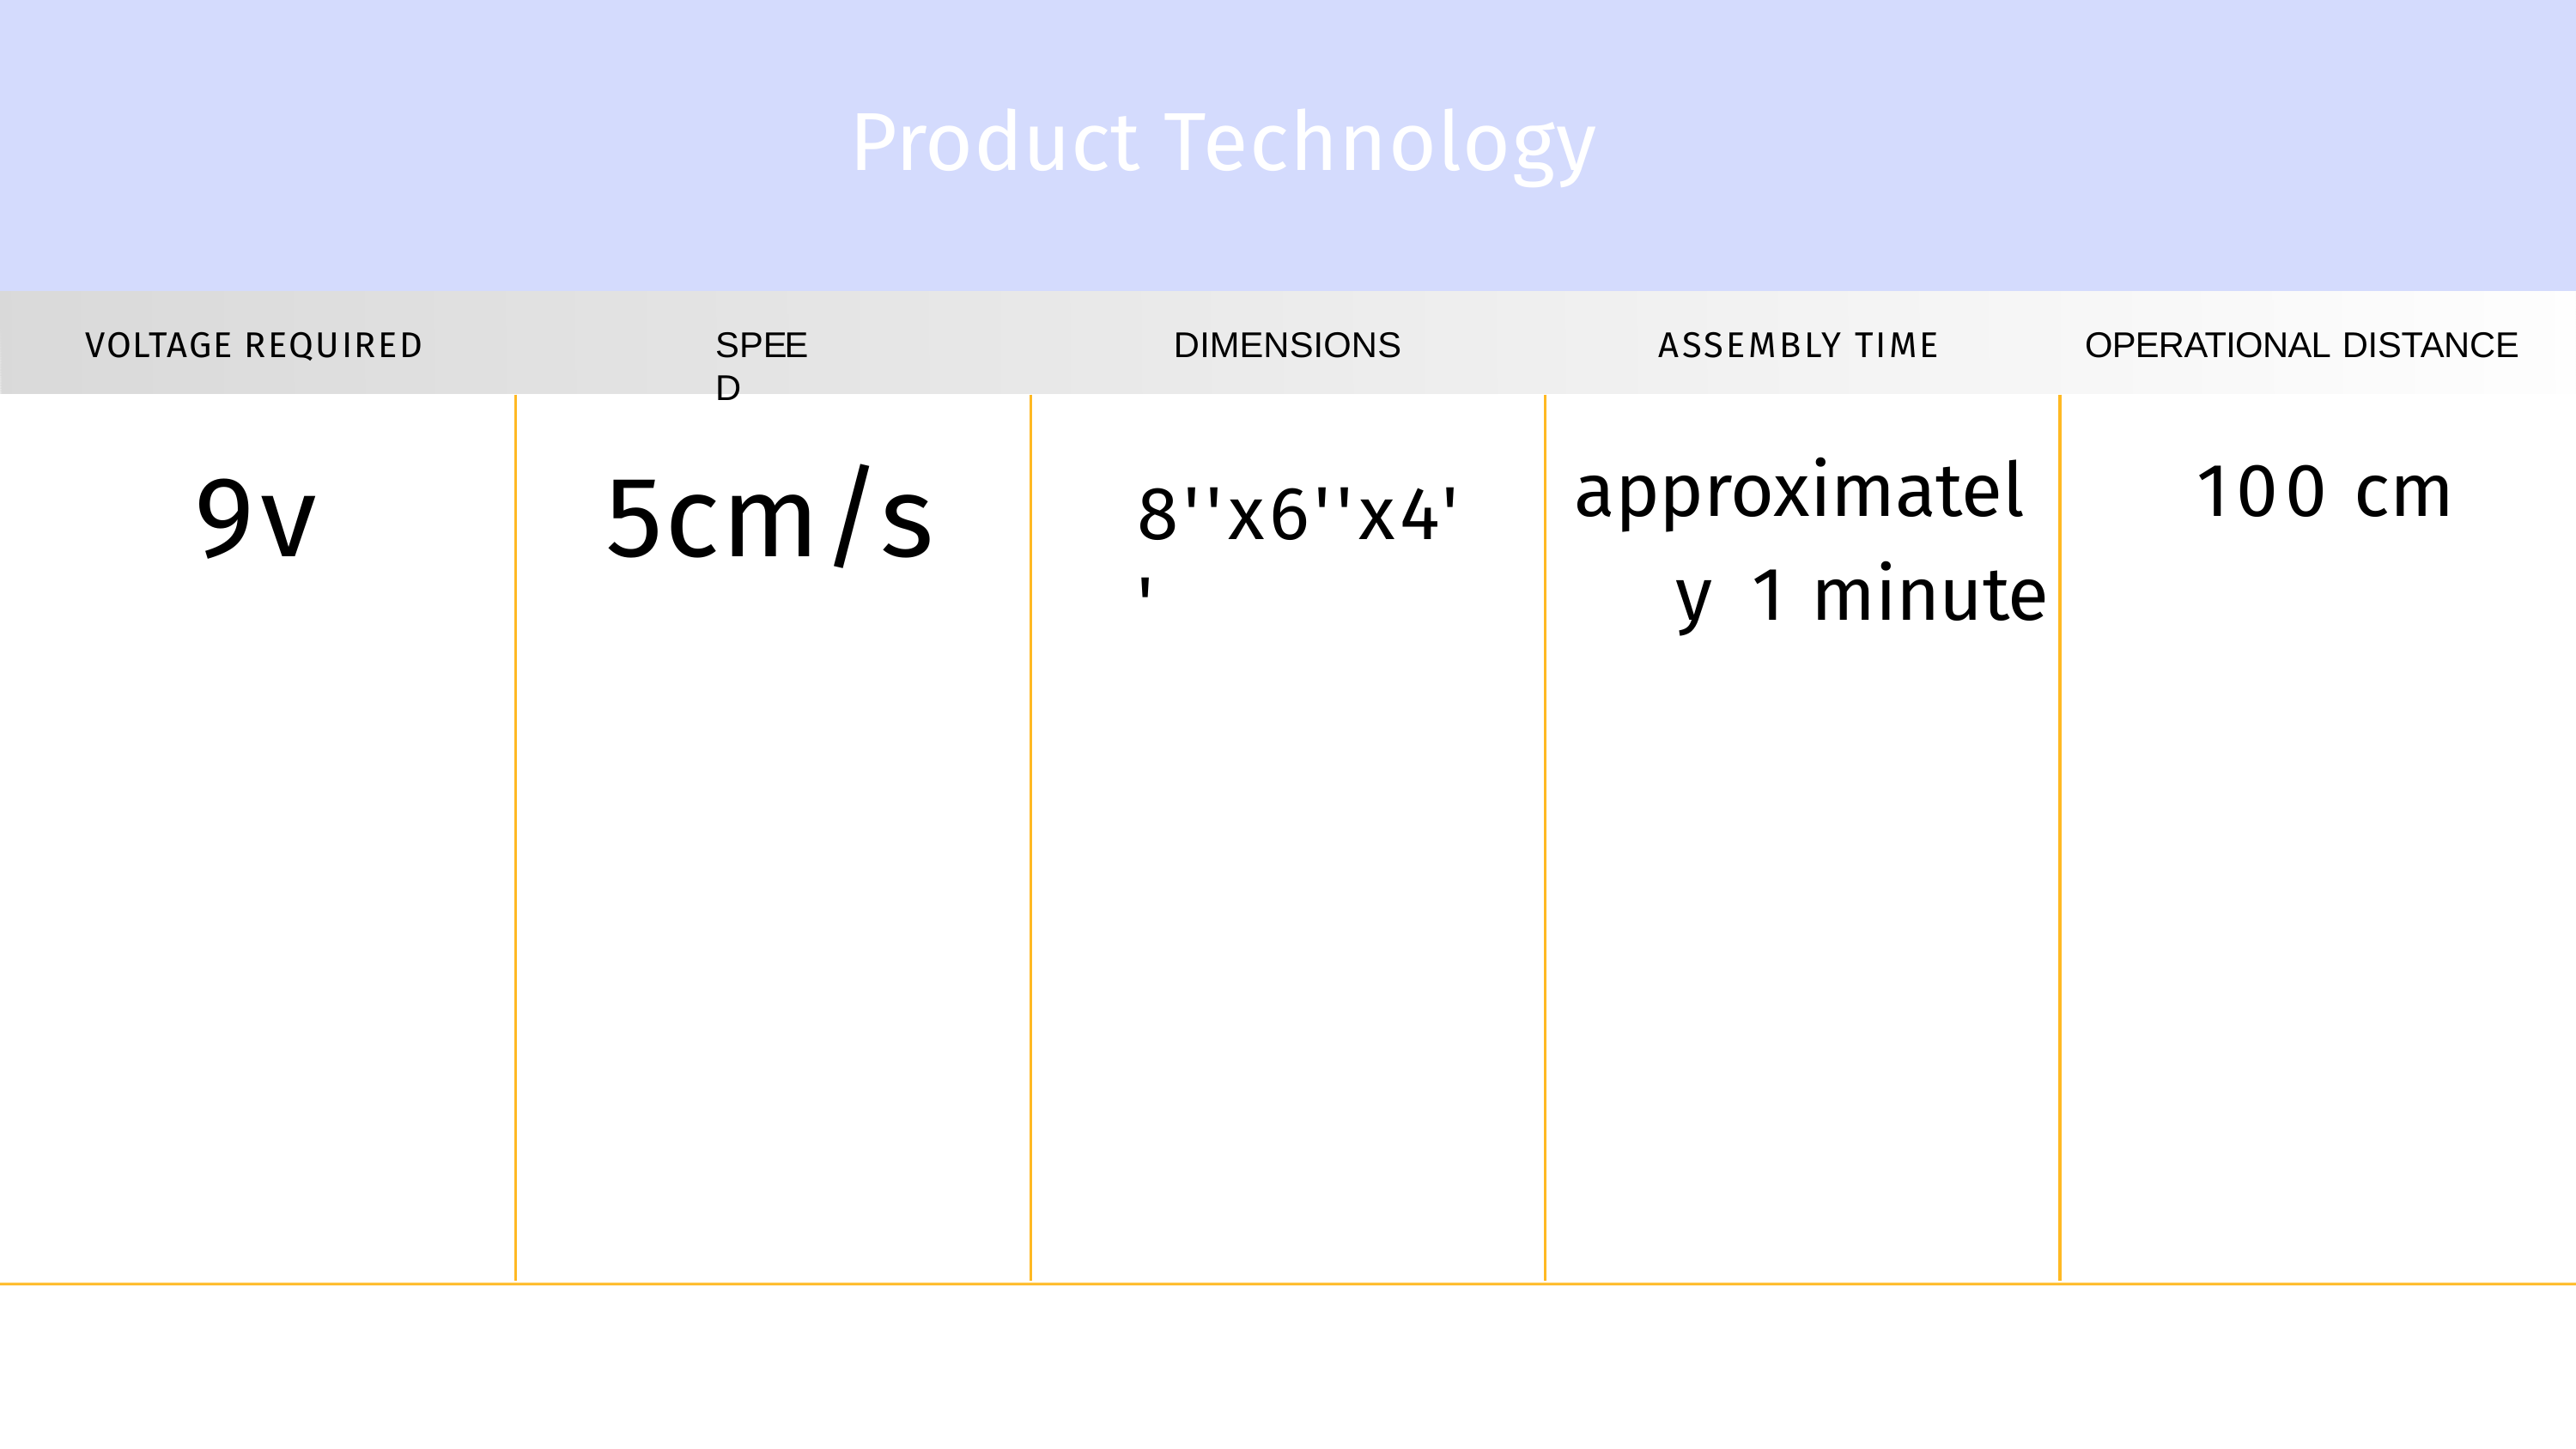

# Product Technology
VOLTAGE REQUIRED
SPEED
DIMENSIONS
ASSEMBLY TIME
OPERATIONAL DISTANCE

approximately  1 minute
100 cm
9v
5cm/s
8''x6''x4''